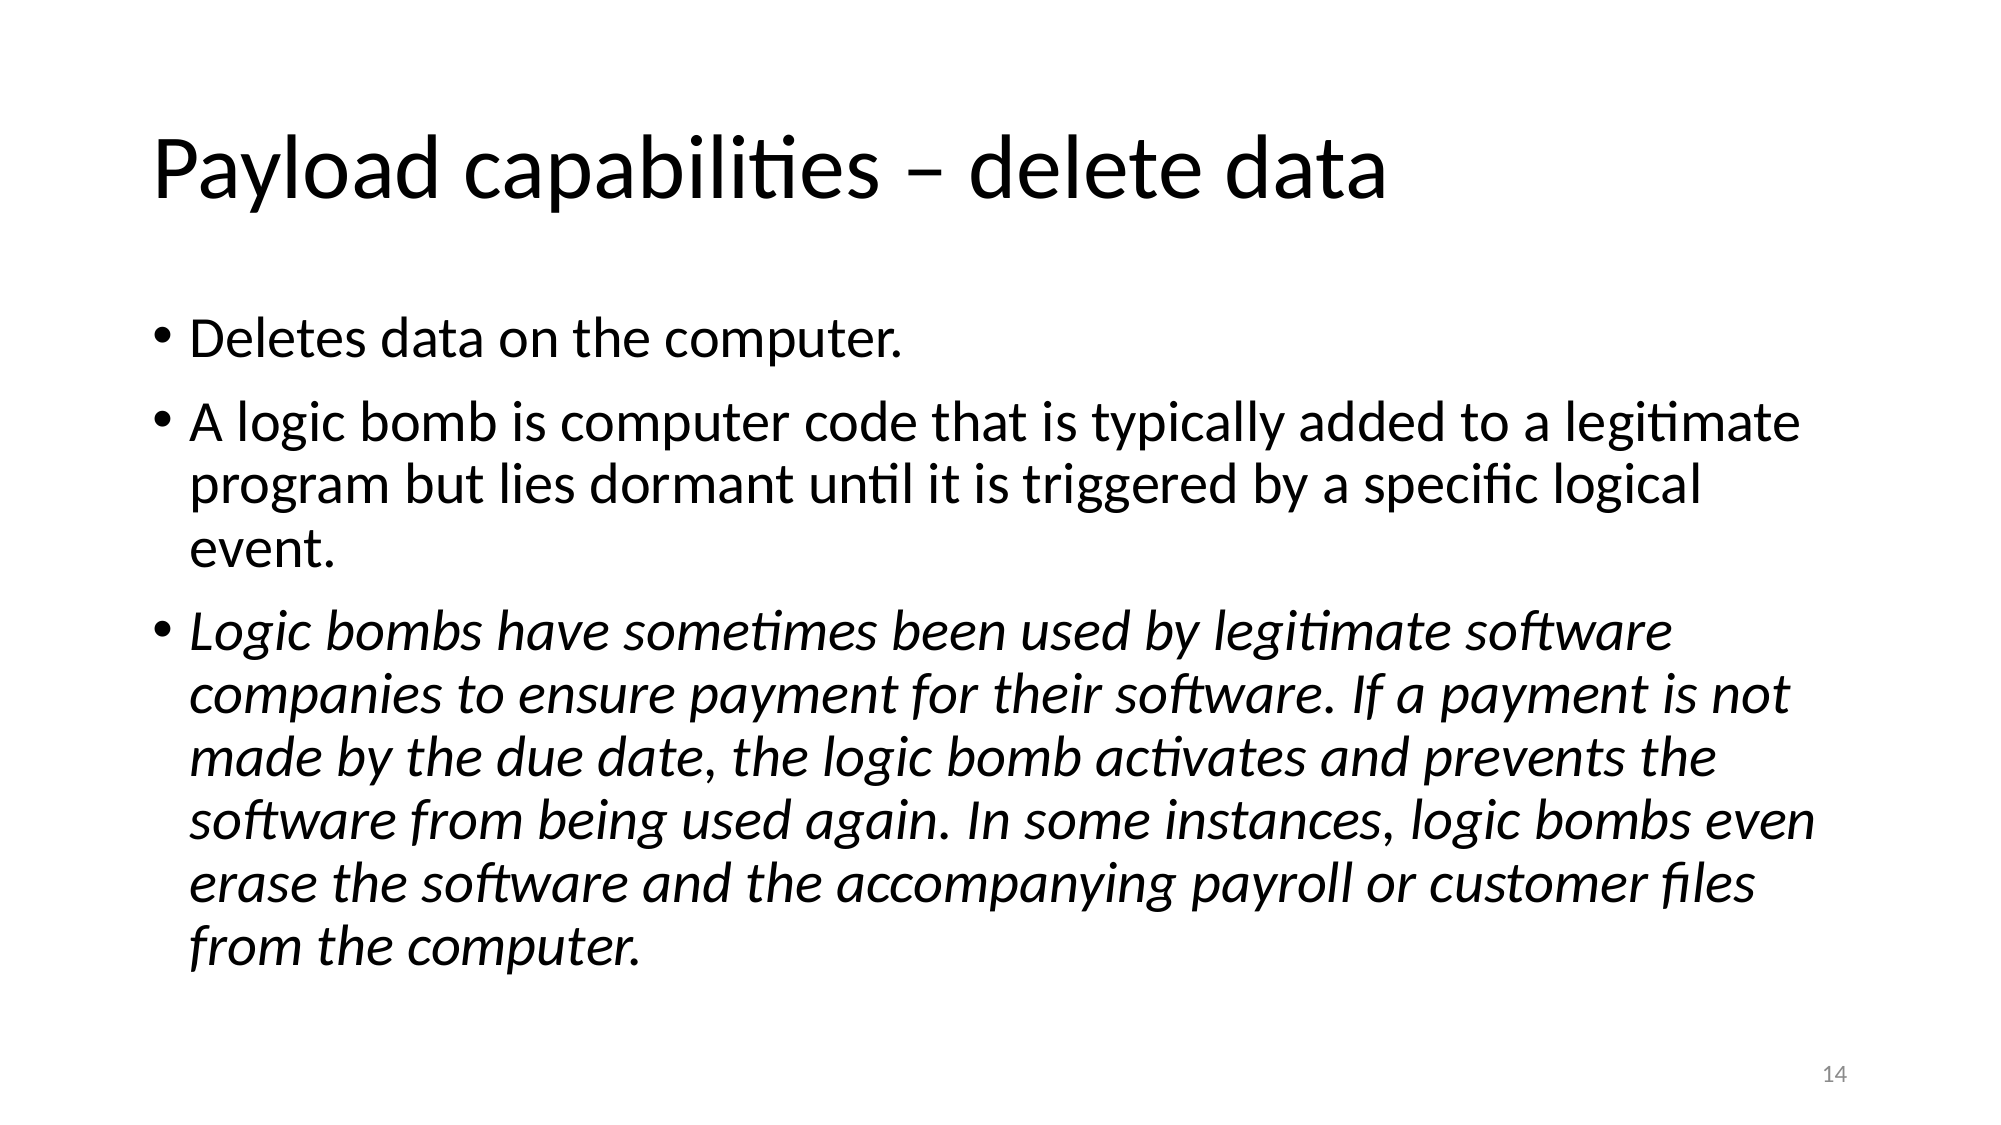

# Payload capabilities – delete data
Deletes data on the computer.
A logic bomb is computer code that is typically added to a legitimate program but lies dormant until it is triggered by a specific logical event.
Logic bombs have sometimes been used by legitimate software companies to ensure payment for their software. If a payment is not made by the due date, the logic bomb activates and prevents the software from being used again. In some instances, logic bombs even erase the software and the accompanying payroll or customer files from the computer.
14